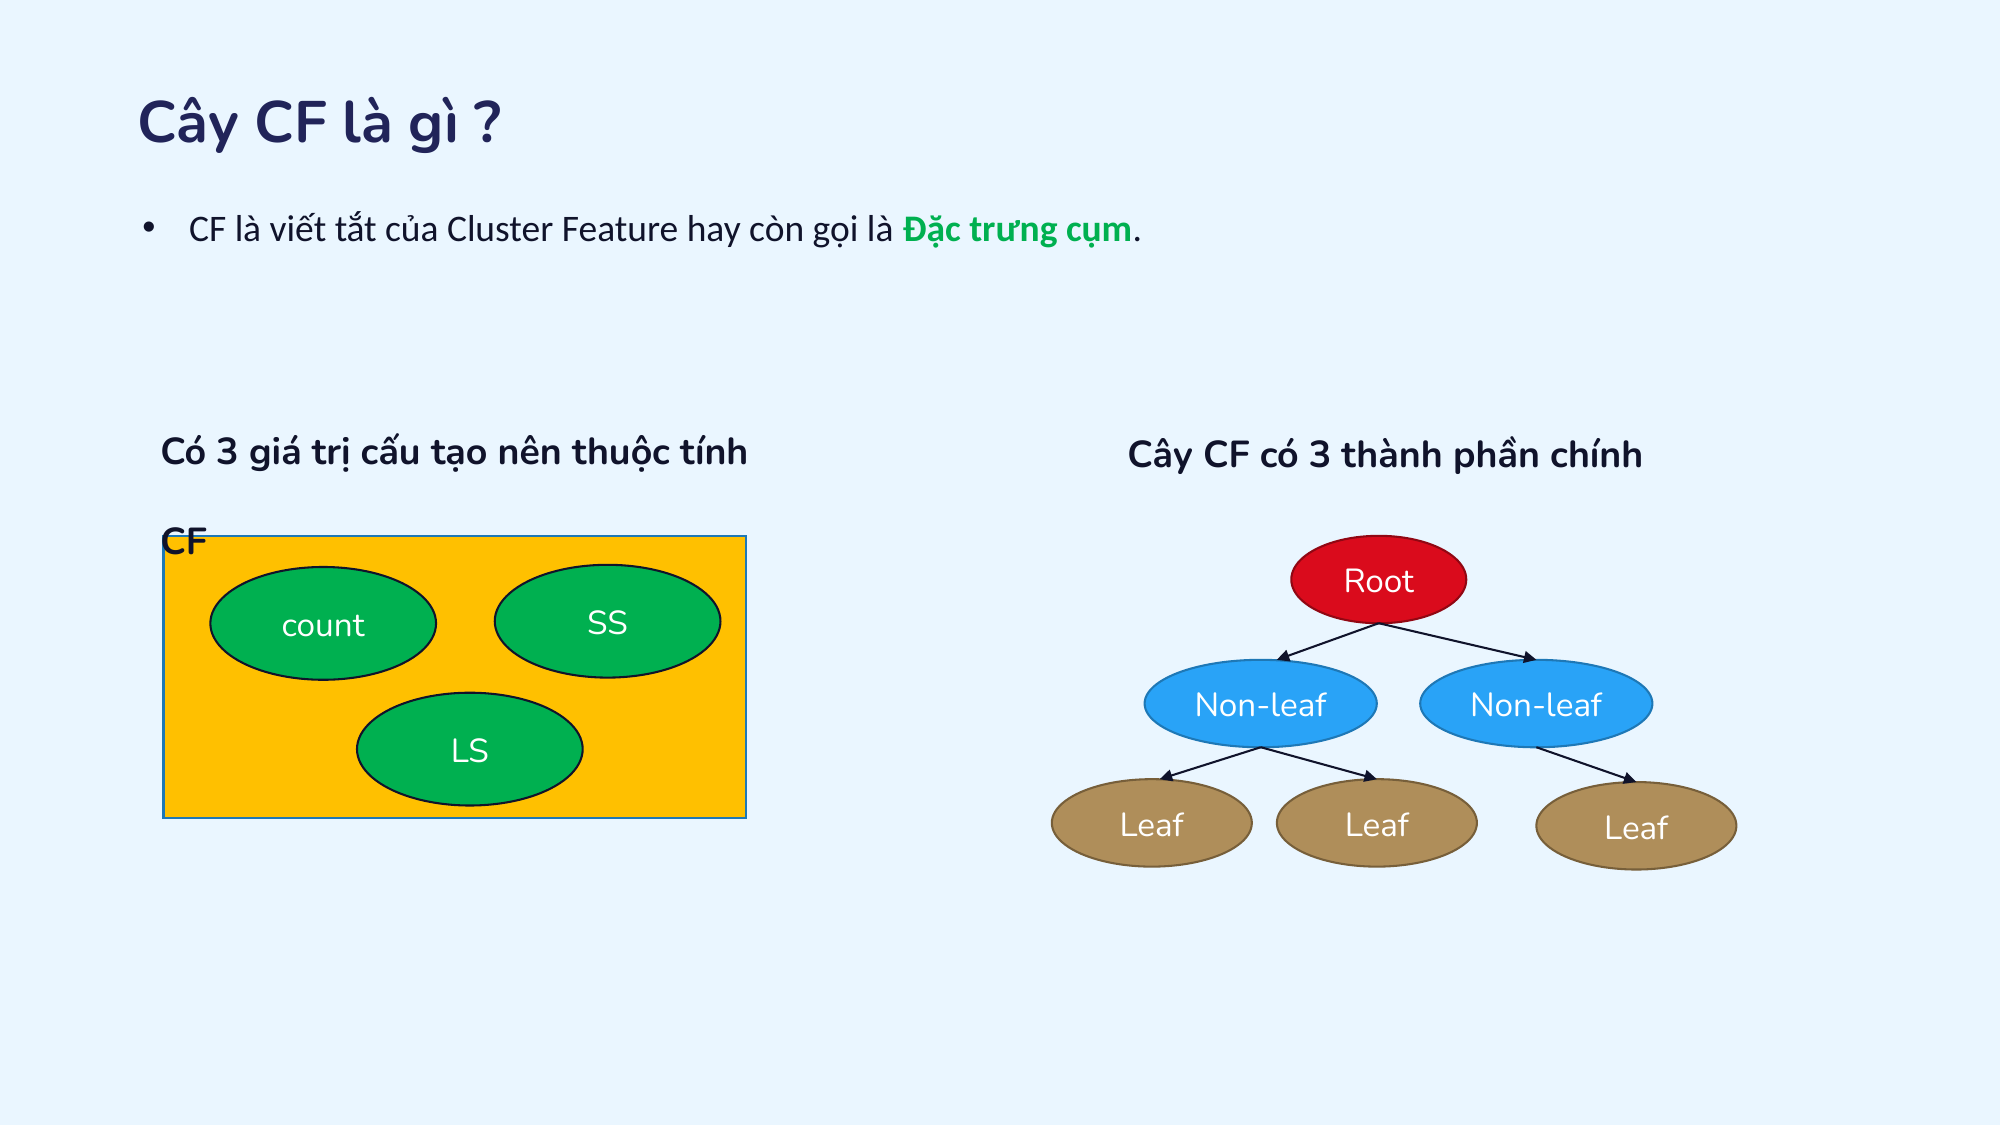

Cây CF là gì ?
CF là viết tắt của Cluster Feature hay còn gọi là Đặc trưng cụm.
Có 3 giá trị cấu tạo nên thuộc tính CF
Cây CF có 3 thành phần chính

SS
count
LS
Root
Non-leaf
Non-leaf
Leaf
Leaf
Leaf